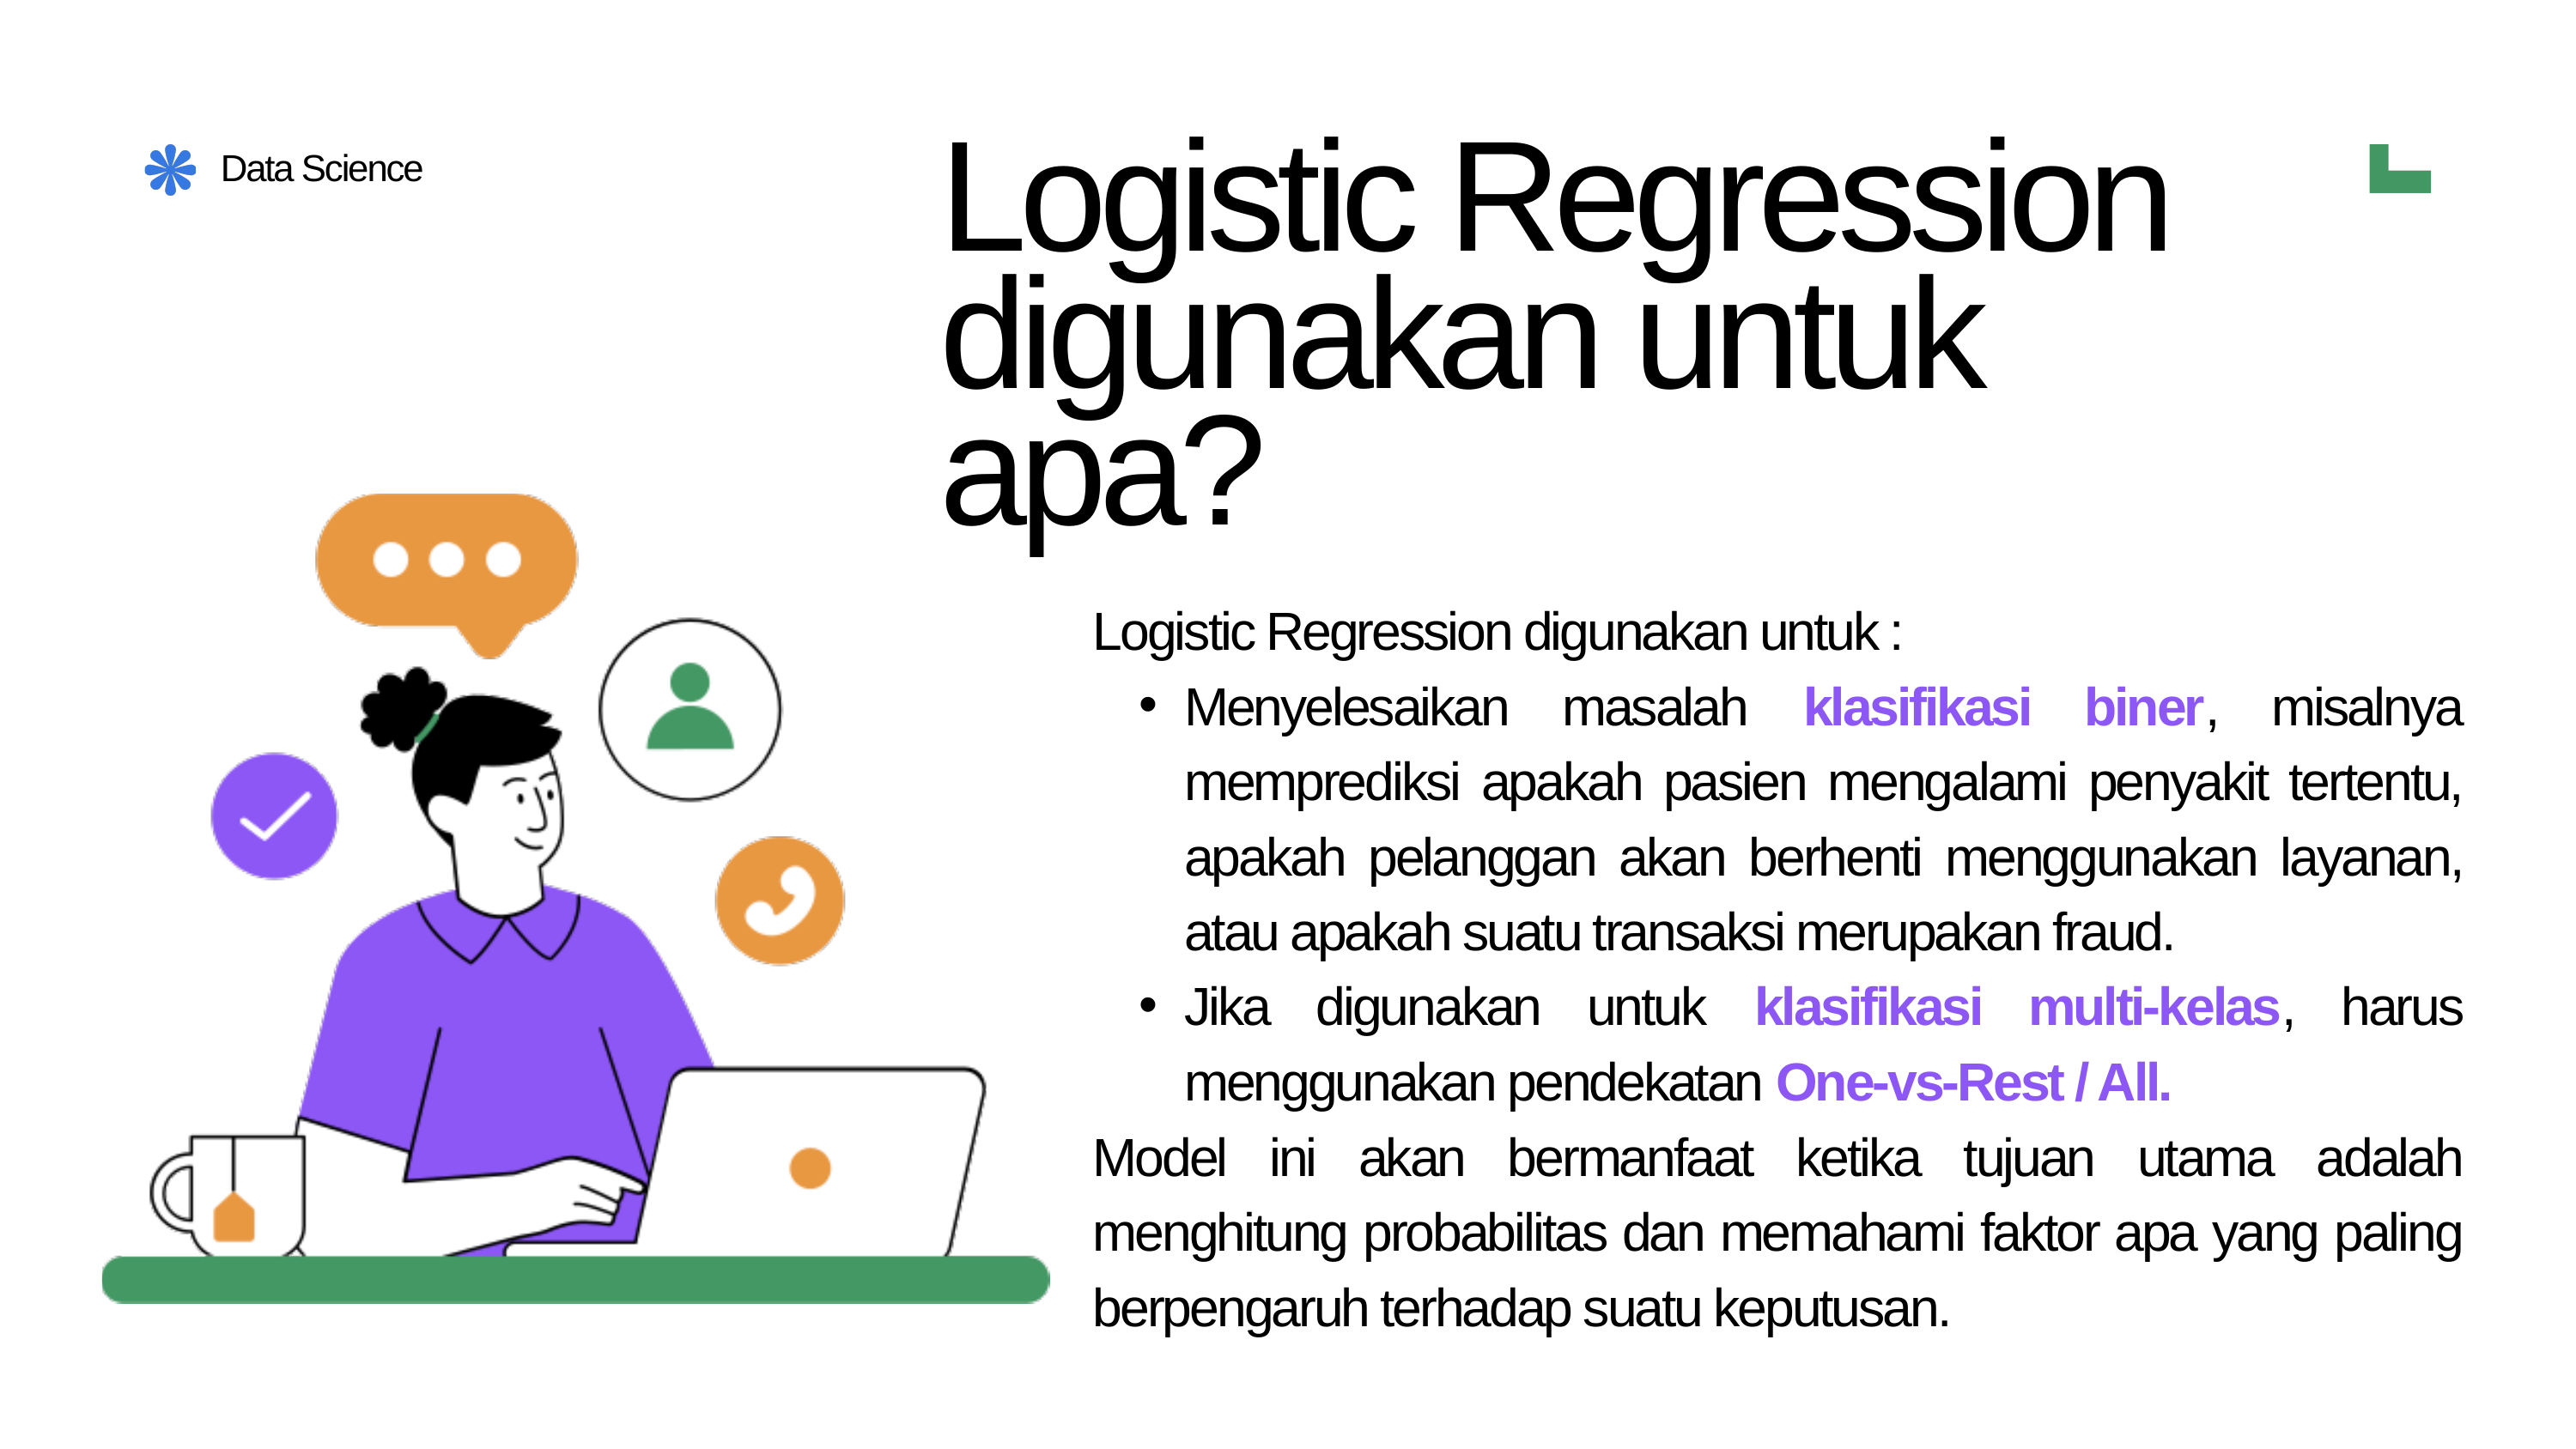

Logistic Regression digunakan untuk apa?
Data Science

Logistic Regression digunakan untuk :
Menyelesaikan masalah klasifikasi biner, misalnya memprediksi apakah pasien mengalami penyakit tertentu, apakah pelanggan akan berhenti menggunakan layanan, atau apakah suatu transaksi merupakan fraud.
Jika digunakan untuk klasifikasi multi-kelas, harus menggunakan pendekatan One-vs-Rest / All.
Model ini akan bermanfaat ketika tujuan utama adalah menghitung probabilitas dan memahami faktor apa yang paling berpengaruh terhadap suatu keputusan.